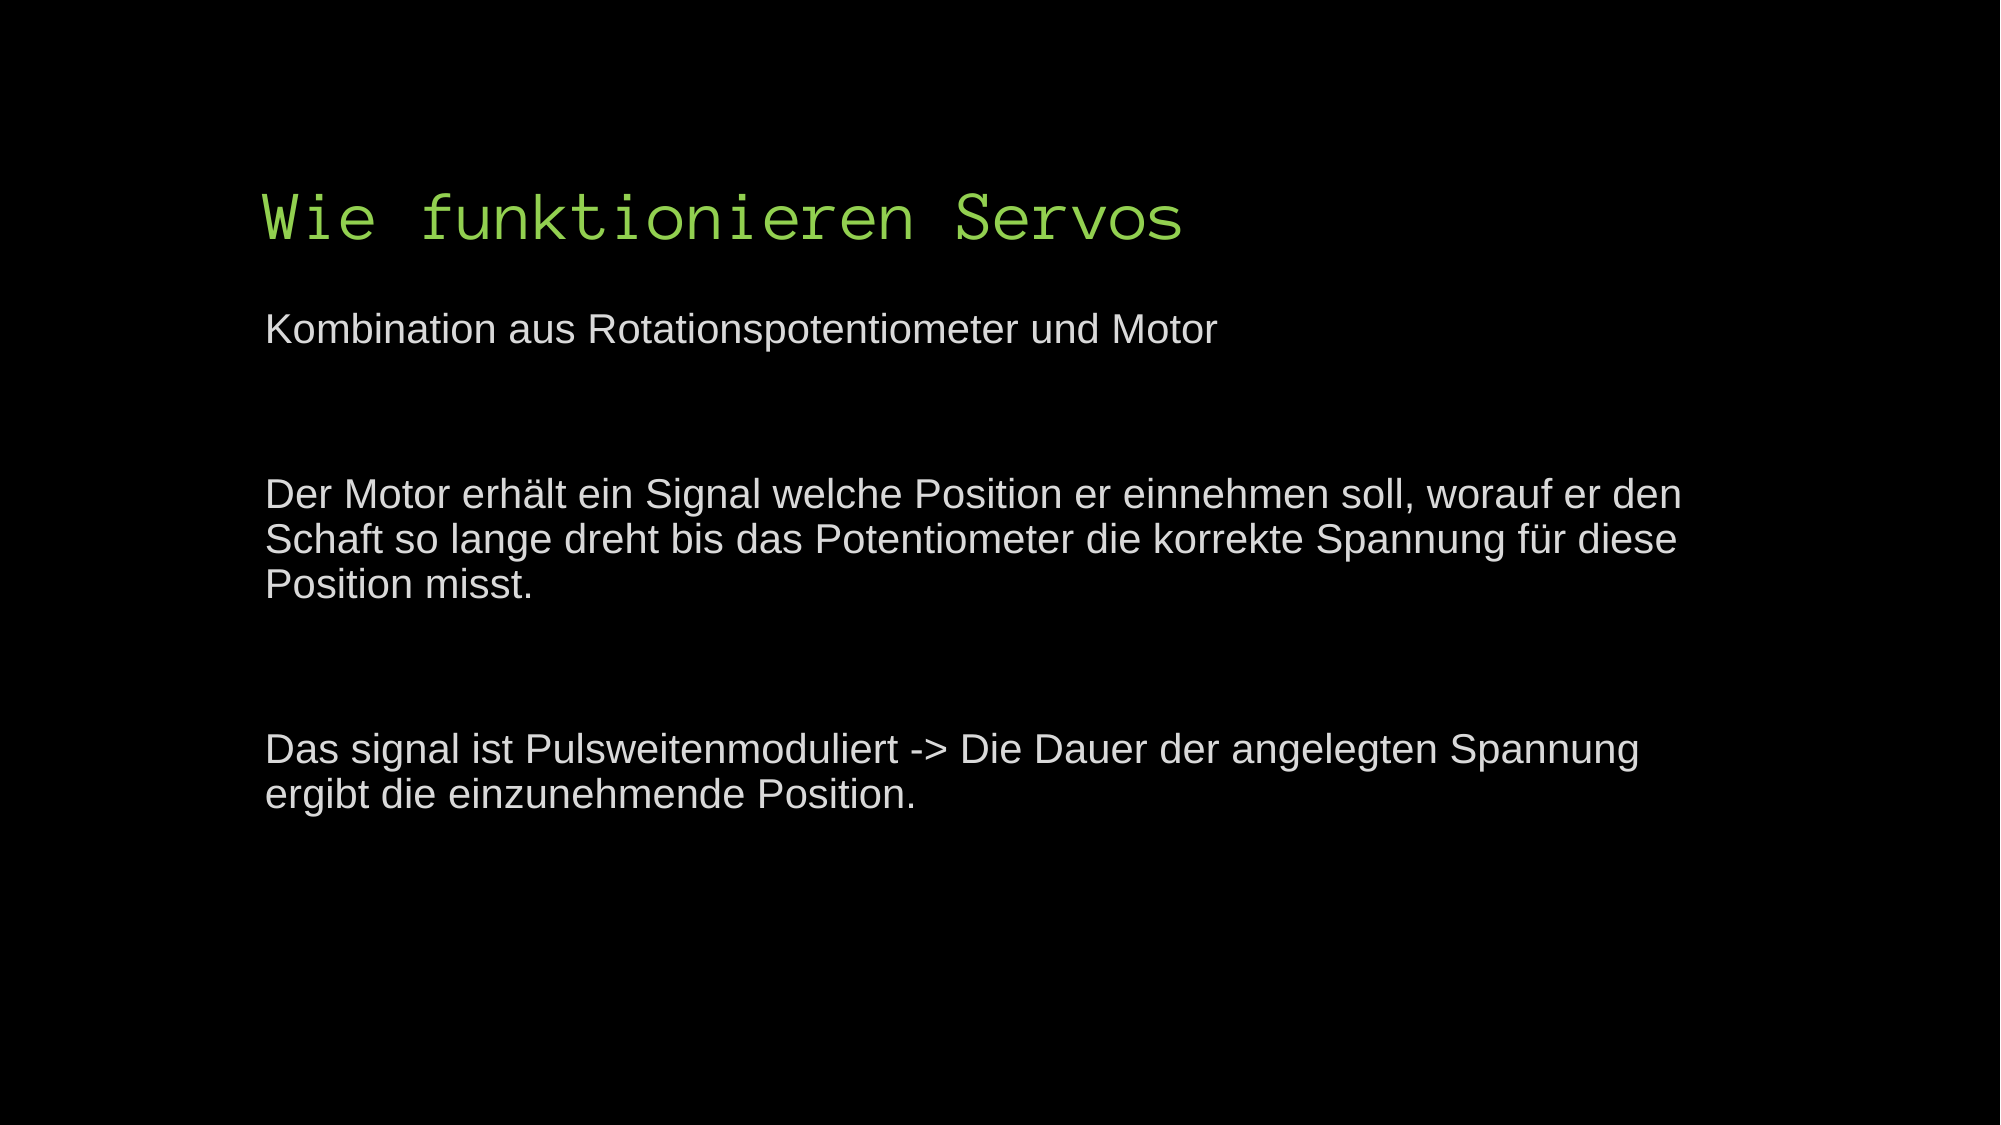

# Wie funktionieren Servos
Kombination aus Rotationspotentiometer und Motor

Der Motor erhält ein Signal welche Position er einnehmen soll, worauf er den Schaft so lange dreht bis das Potentiometer die korrekte Spannung für diese Position misst.

Das signal ist Pulsweitenmoduliert -> Die Dauer der angelegten Spannung ergibt die einzunehmende Position.